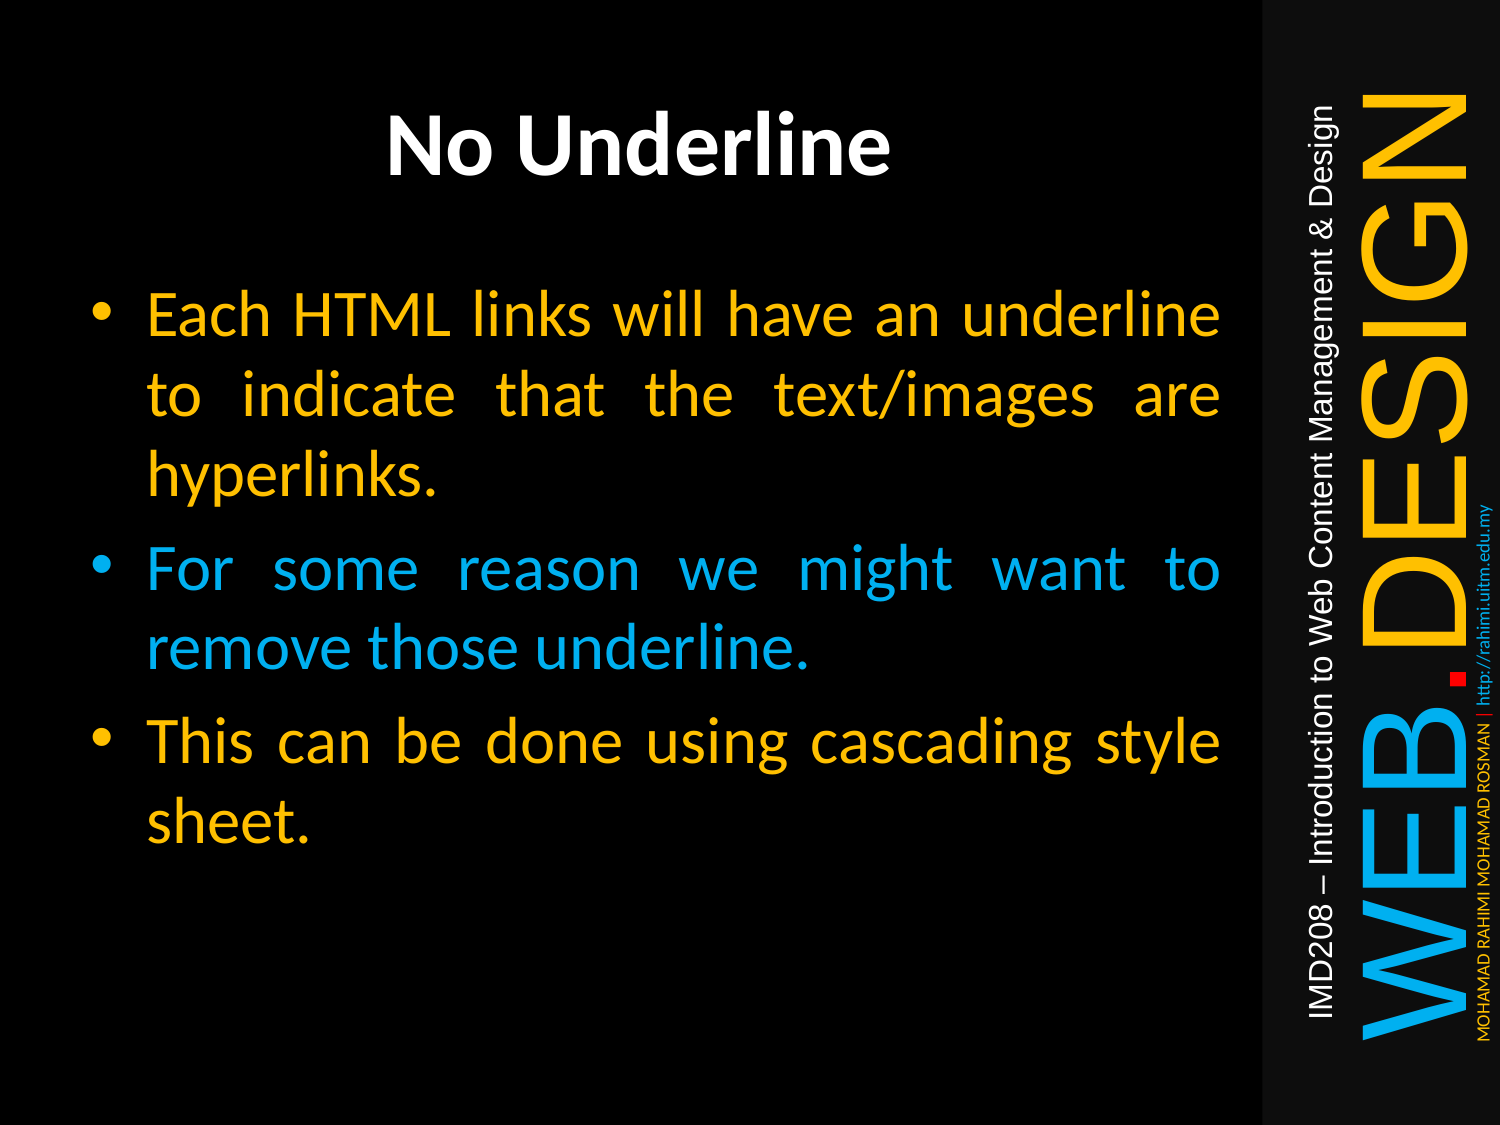

# No Underline
Each HTML links will have an underline to indicate that the text/images are hyperlinks.
For some reason we might want to remove those underline.
This can be done using cascading style sheet.